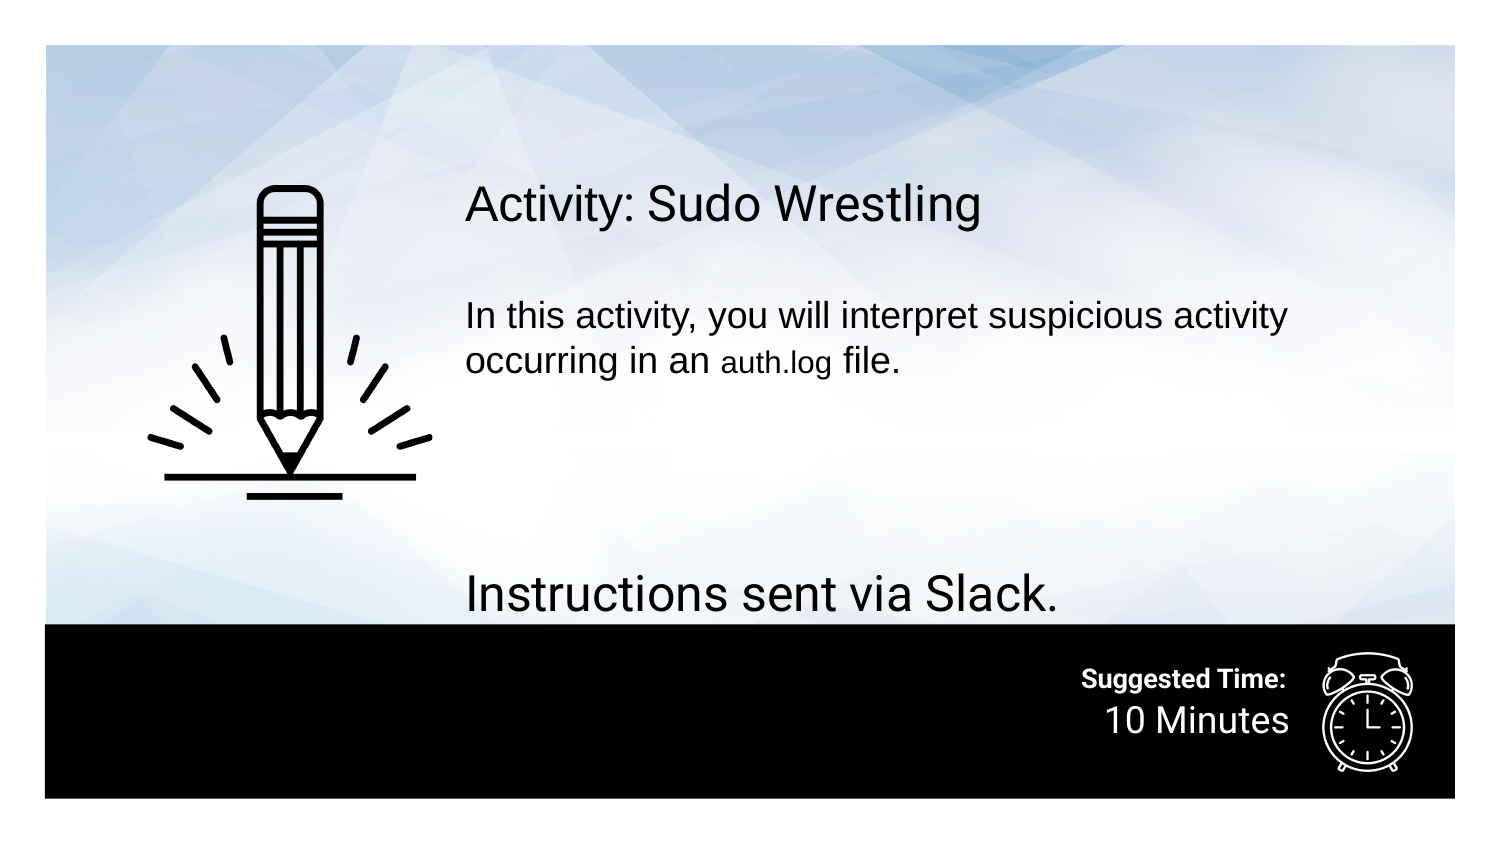

Activity: Sudo Wrestling

In this activity, you will interpret suspicious activity occurring in an auth.log file.

Instructions sent via Slack.
# 10 Minutes